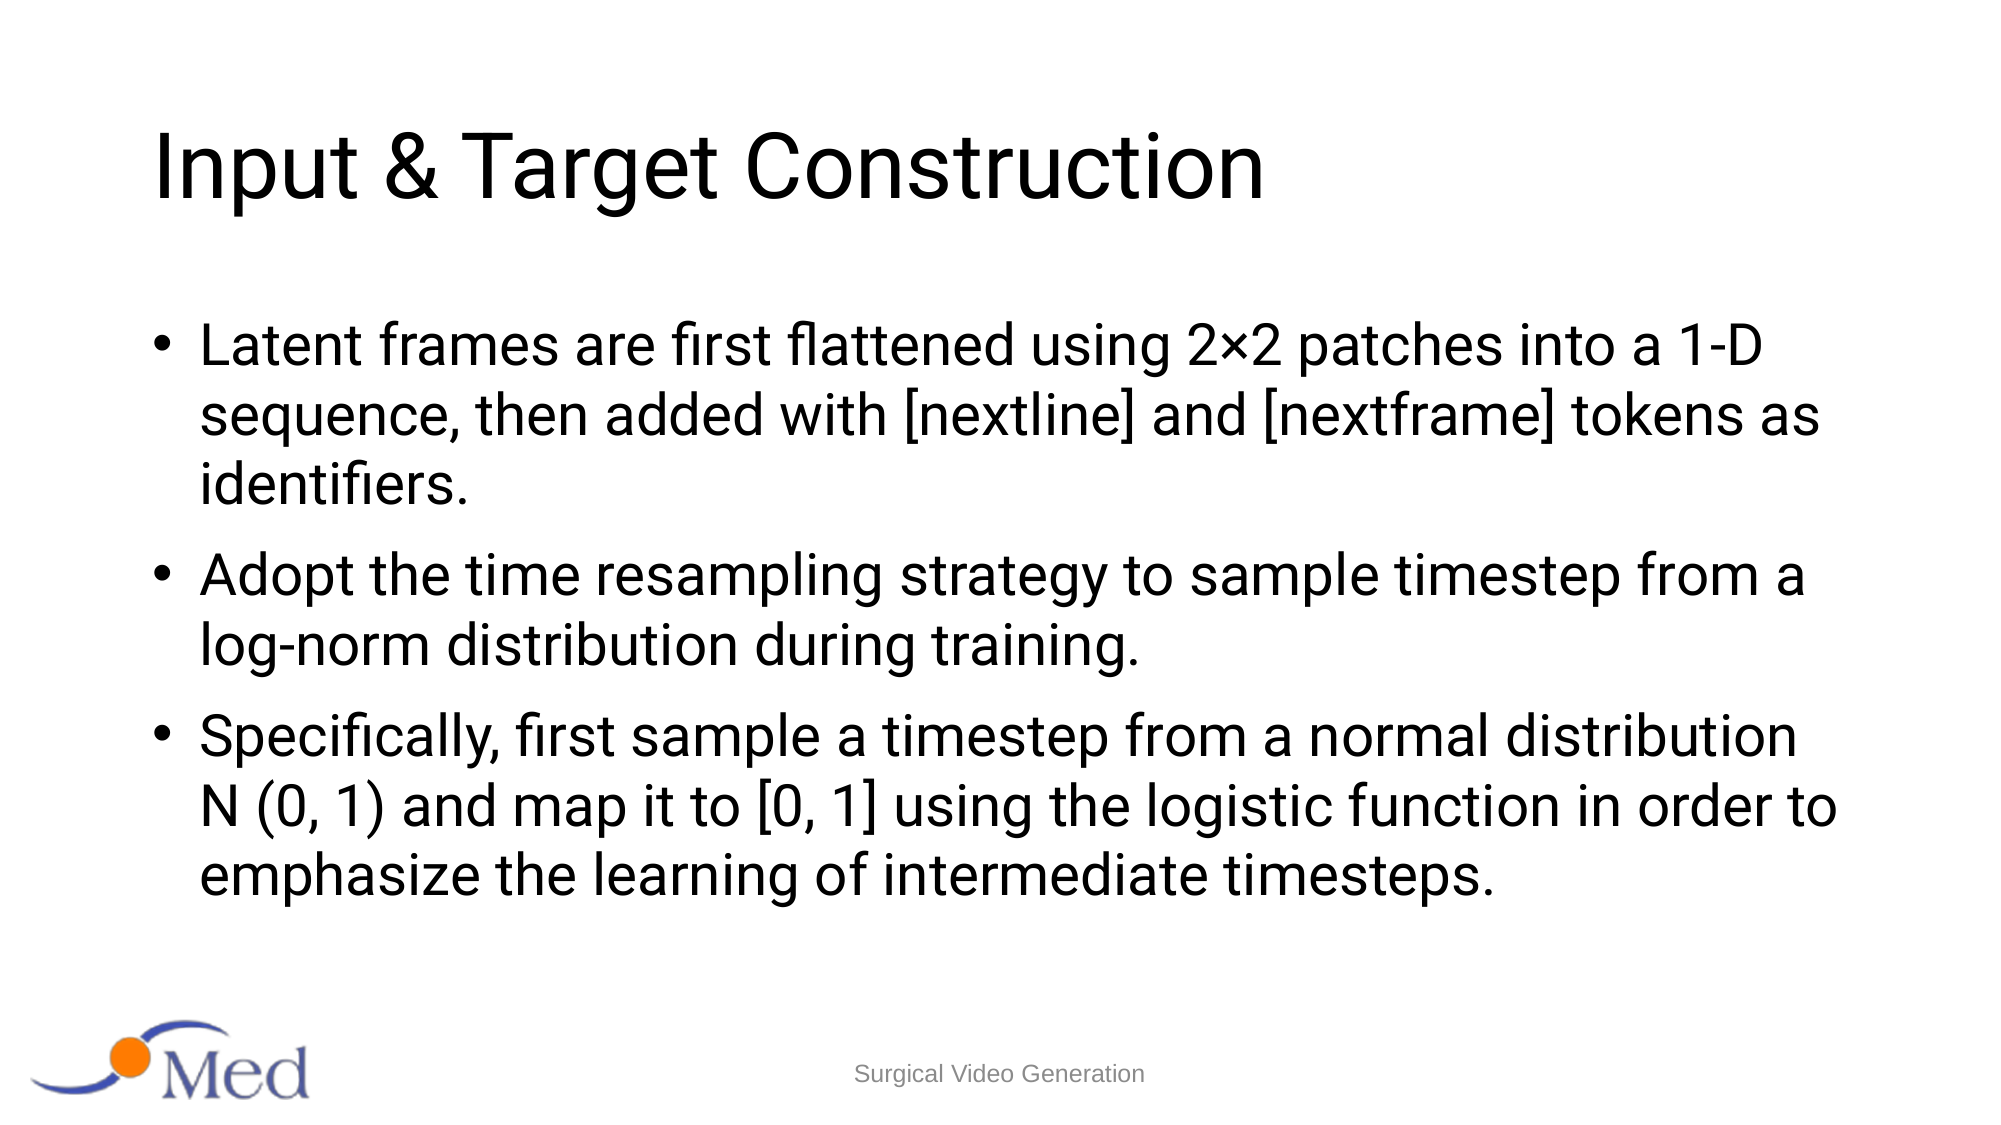

# Input & Target Construction
Latent frames are first flattened using 2×2 patches into a 1-D sequence, then added with [nextline] and [nextframe] tokens as identifiers.
Adopt the time resampling strategy to sample timestep from a log-norm distribution during training.
Specifically, first sample a timestep from a normal distribution N (0, 1) and map it to [0, 1] using the logistic function in order to emphasize the learning of intermediate timesteps.

Surgical Video Generation
11